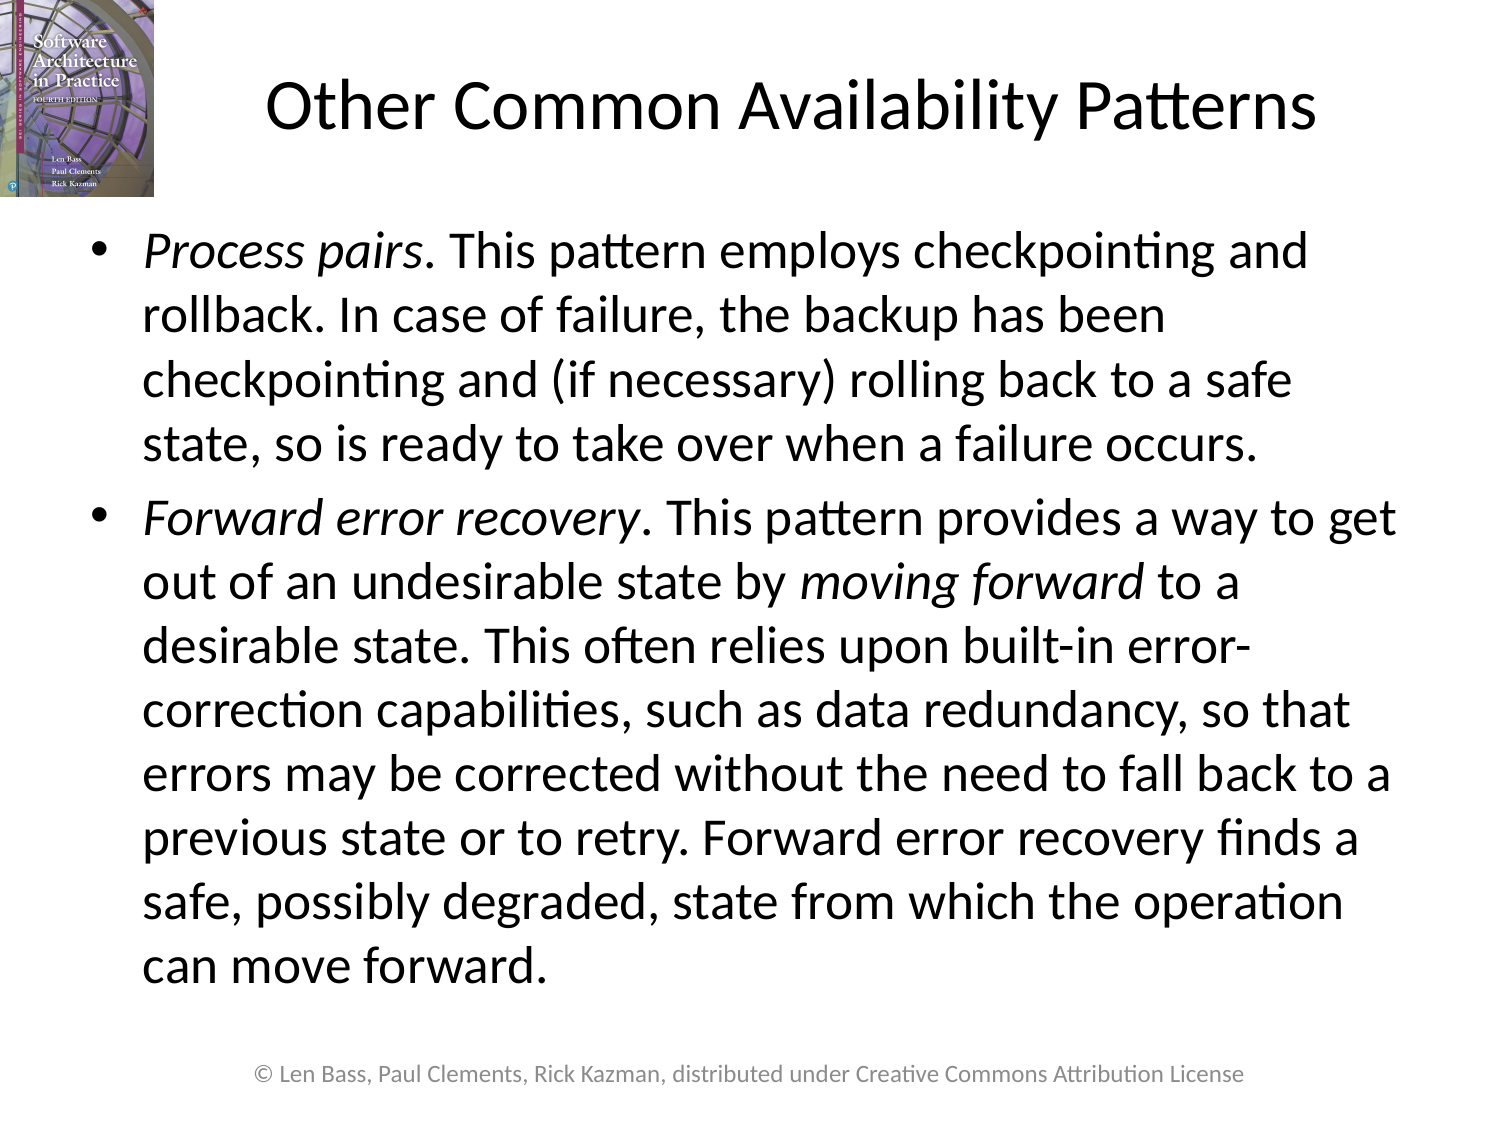

# Other Common Availability Patterns
Process pairs. This pattern employs checkpointing and rollback. In case of failure, the backup has been checkpointing and (if necessary) rolling back to a safe state, so is ready to take over when a failure occurs.
Forward error recovery. This pattern provides a way to get out of an undesirable state by moving forward to a desirable state. This often relies upon built-in error-correction capabilities, such as data redundancy, so that errors may be corrected without the need to fall back to a previous state or to retry. Forward error recovery finds a safe, possibly degraded, state from which the operation can move forward.

© Len Bass, Paul Clements, Rick Kazman, distributed under Creative Commons Attribution License